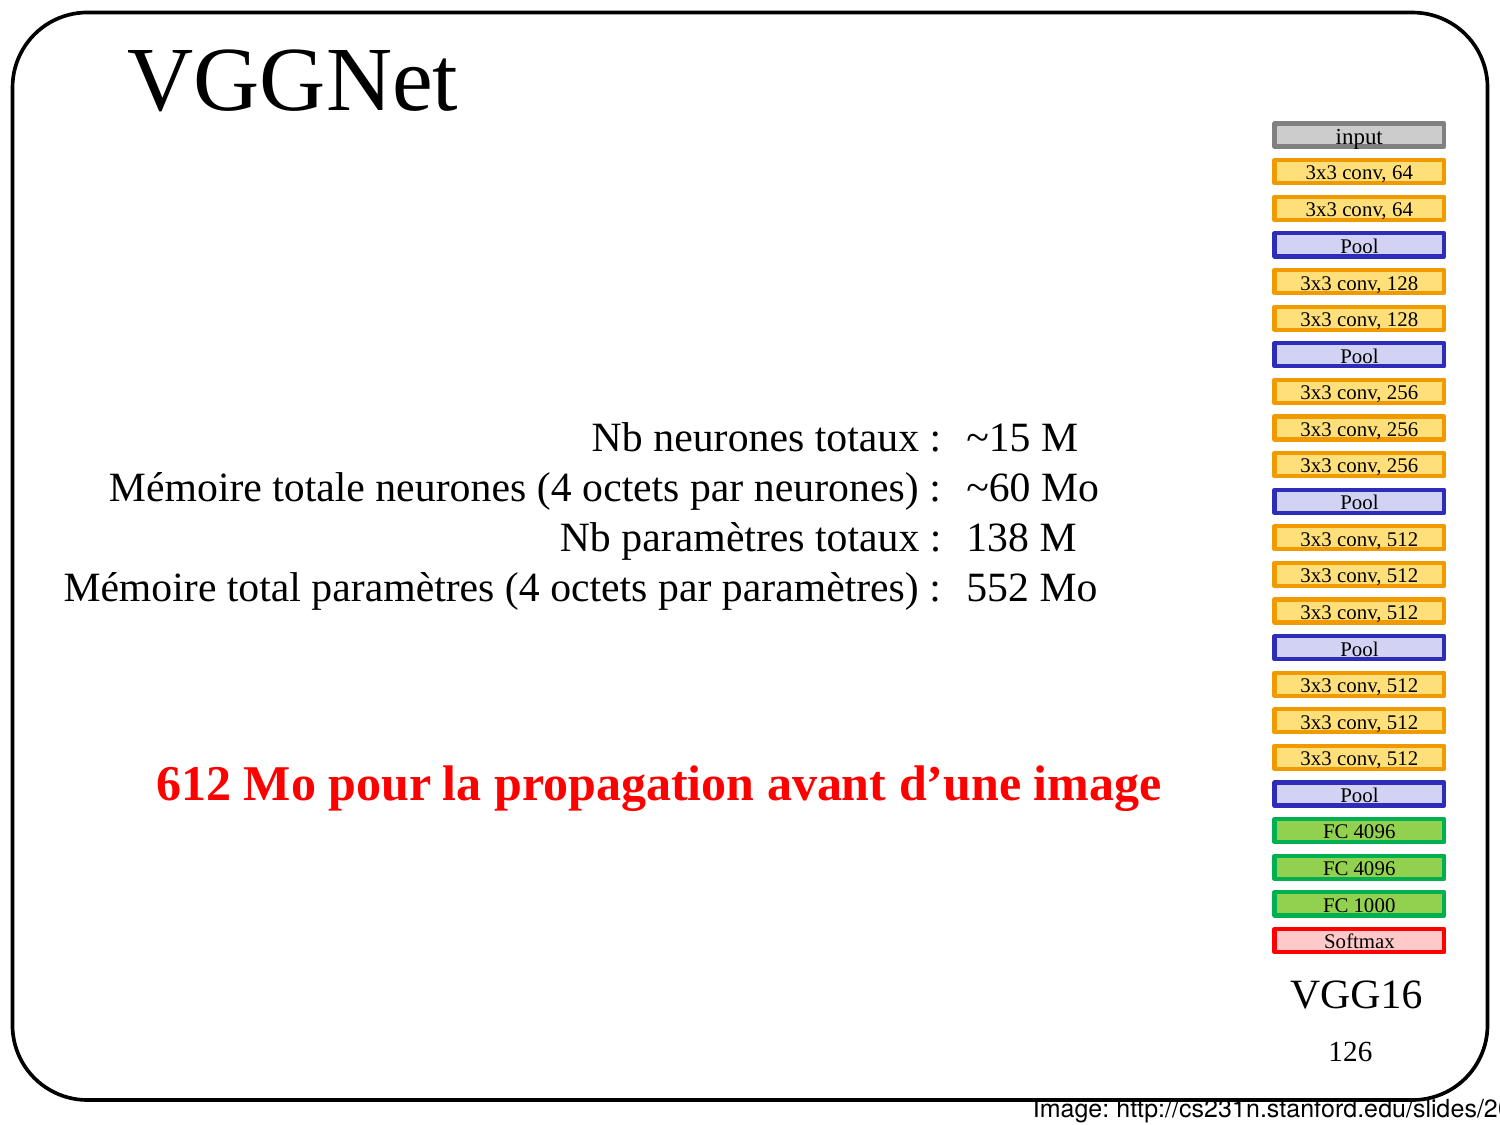

# VGGNet
input
3x3 conv, 64
3x3 conv, 64
Pool
3x3 conv, 128
3x3 conv, 128
Pool
3x3 conv, 256
Nb neurones totaux :
Mémoire totale neurones (4 octets par neurones) :
Nb paramètres totaux :
 Mémoire total paramètres (4 octets par paramètres) :
~15 M
~60 Mo
138 M
552 Mo
3x3 conv, 256
3x3 conv, 256
Pool
3x3 conv, 512
3x3 conv, 512
3x3 conv, 512
Pool
3x3 conv, 512
3x3 conv, 512
612 Mo pour la propagation avant d’une image
3x3 conv, 512
Pool
FC 4096
FC 4096
FC 1000
Softmax
VGG16
126
Image: http://cs231n.stanford.edu/slides/2018